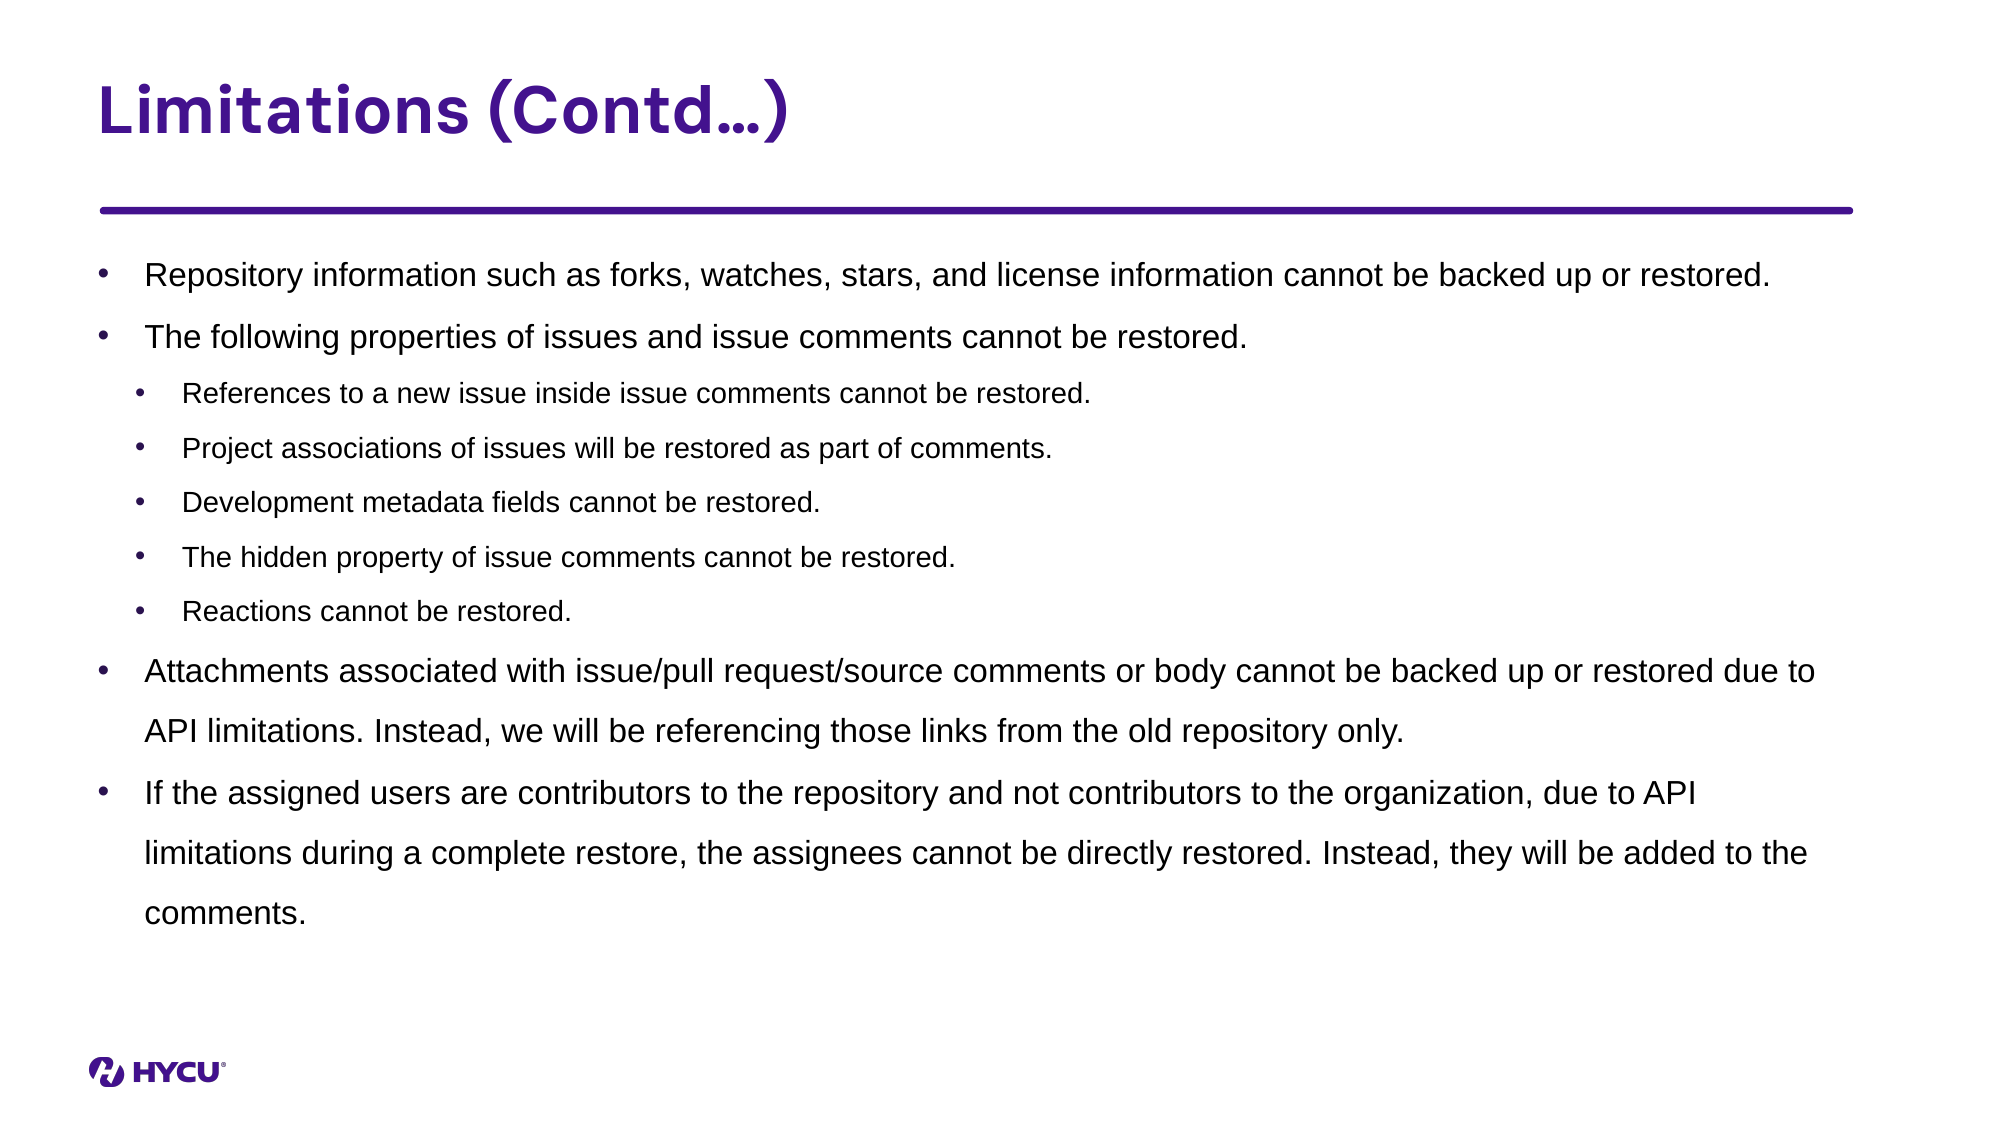

# Limitations (Contd…)
Repository information such as forks, watches, stars, and license information cannot be backed up or restored.
The following properties of issues and issue comments cannot be restored.
References to a new issue inside issue comments cannot be restored.
Project associations of issues will be restored as part of comments.
Development metadata fields cannot be restored.
The hidden property of issue comments cannot be restored.
Reactions cannot be restored.
Attachments associated with issue/pull request/source comments or body cannot be backed up or restored due to API limitations. Instead, we will be referencing those links from the old repository only.
If the assigned users are contributors to the repository and not contributors to the organization, due to API limitations during a complete restore, the assignees cannot be directly restored. Instead, they will be added to the comments.